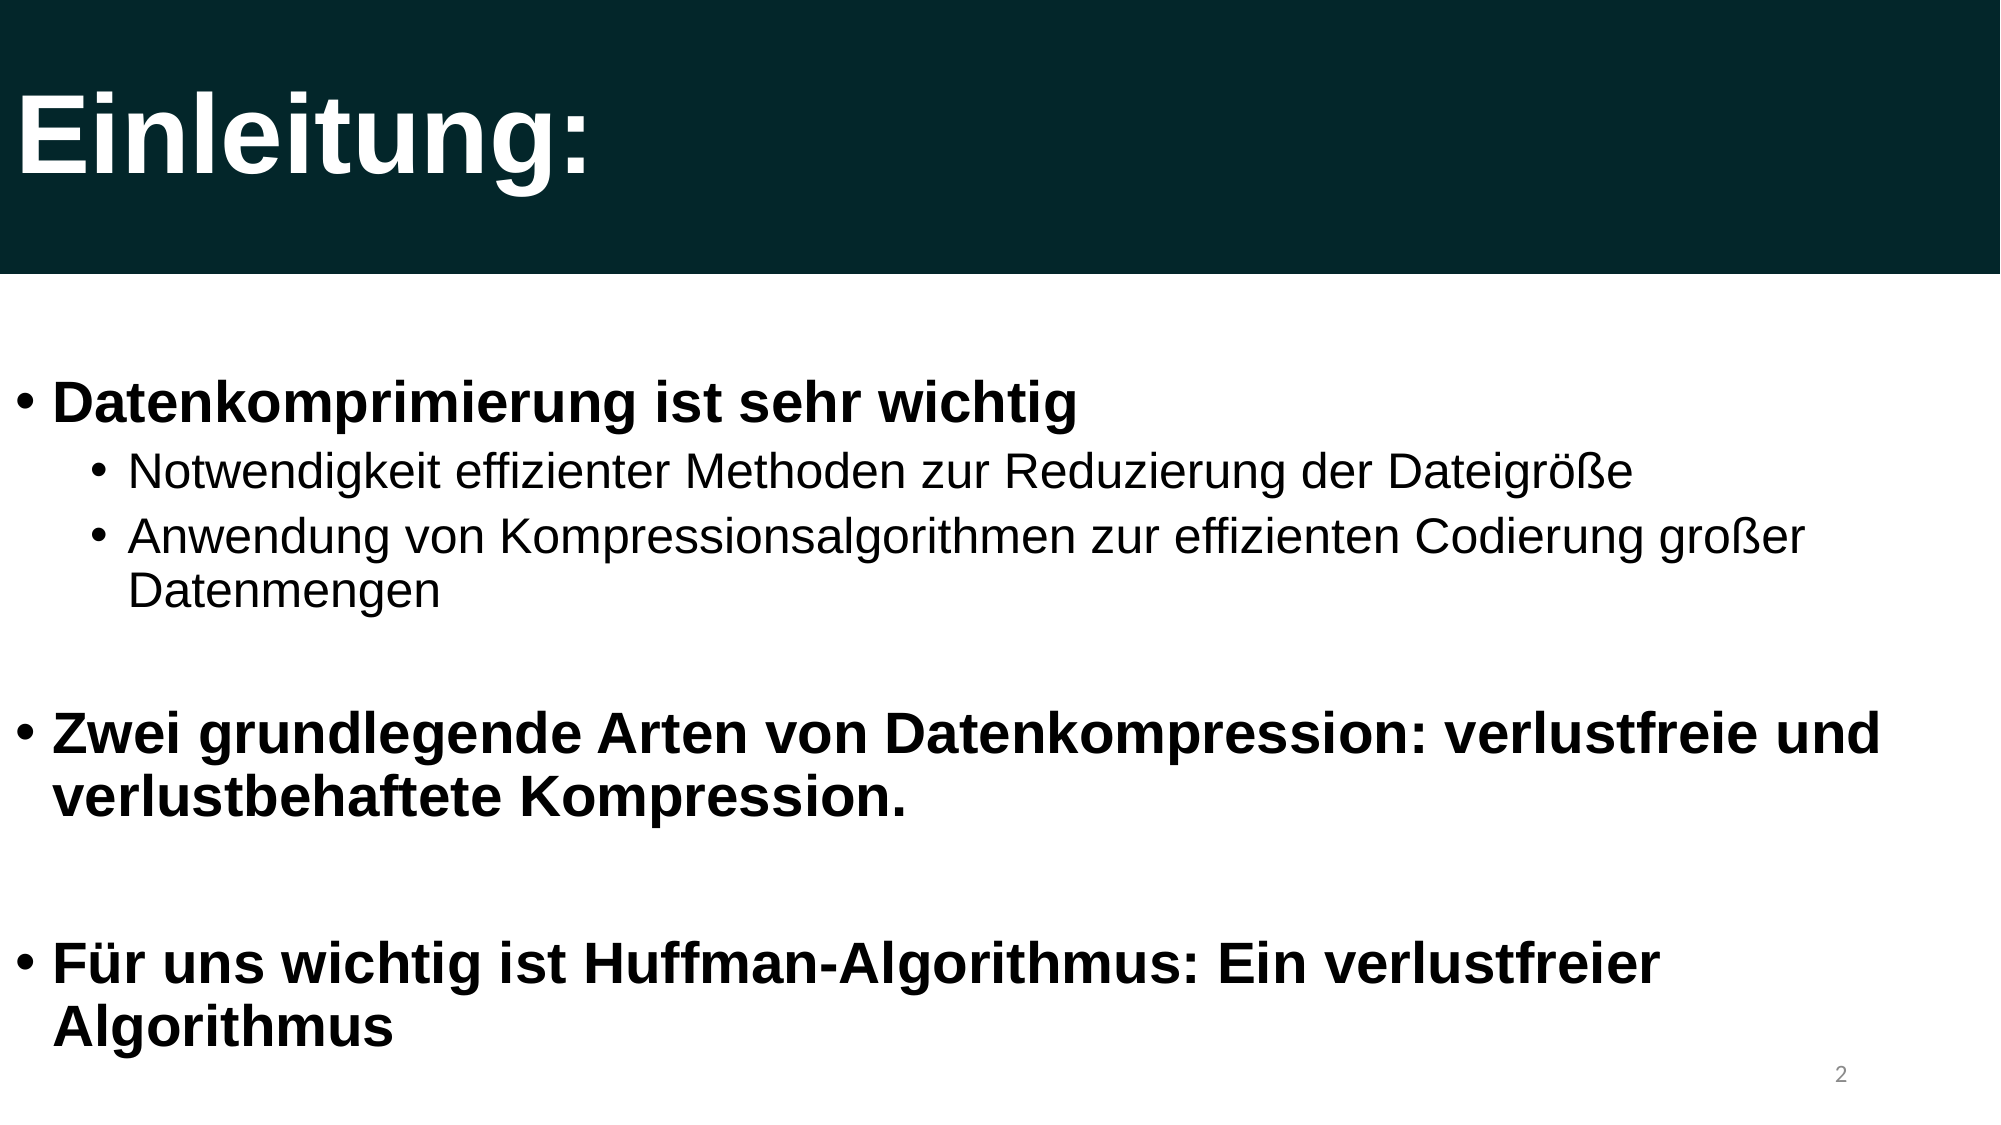

# Einleitung:

Datenkomprimierung ist sehr wichtig
Notwendigkeit effizienter Methoden zur Reduzierung der Dateigröße
Anwendung von Kompressionsalgorithmen zur effizienten Codierung großer Datenmengen

Zwei grundlegende Arten von Datenkompression: verlustfreie und verlustbehaftete Kompression.

Für uns wichtig ist Huffman-Algorithmus: Ein verlustfreier Algorithmus

2